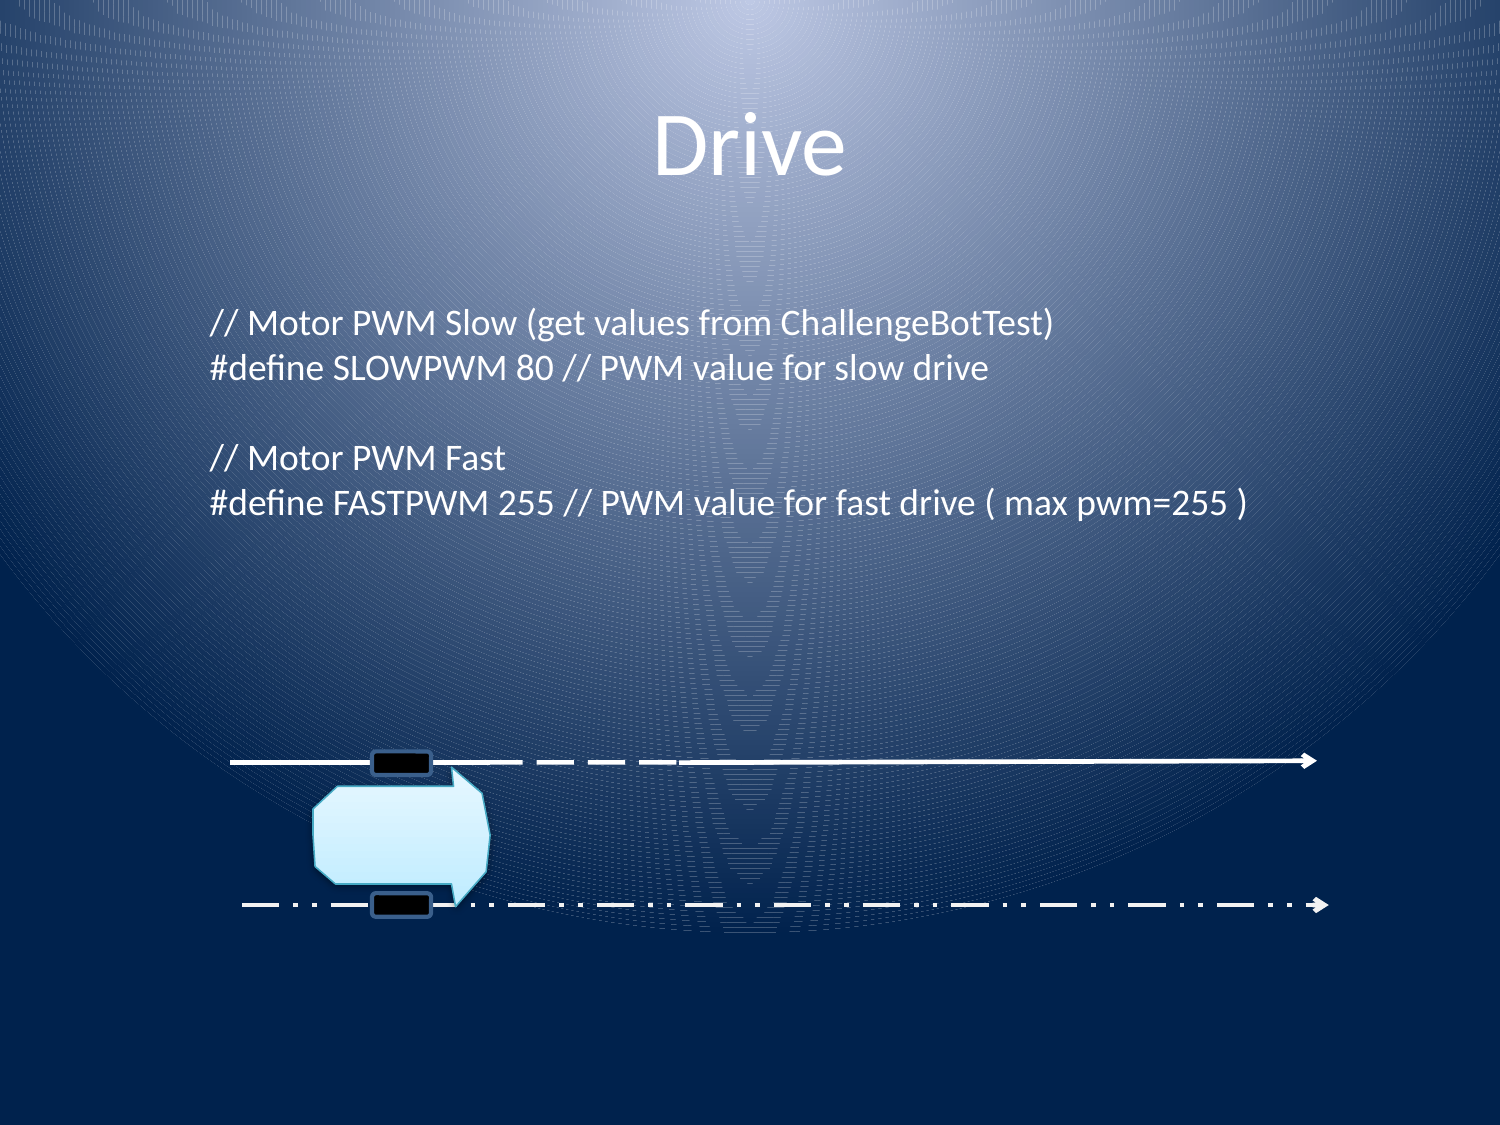

# Drive
// Motor PWM Slow (get values from ChallengeBotTest)
#define SLOWPWM 80 // PWM value for slow drive

// Motor PWM Fast
#define FASTPWM 255 // PWM value for fast drive ( max pwm=255 )